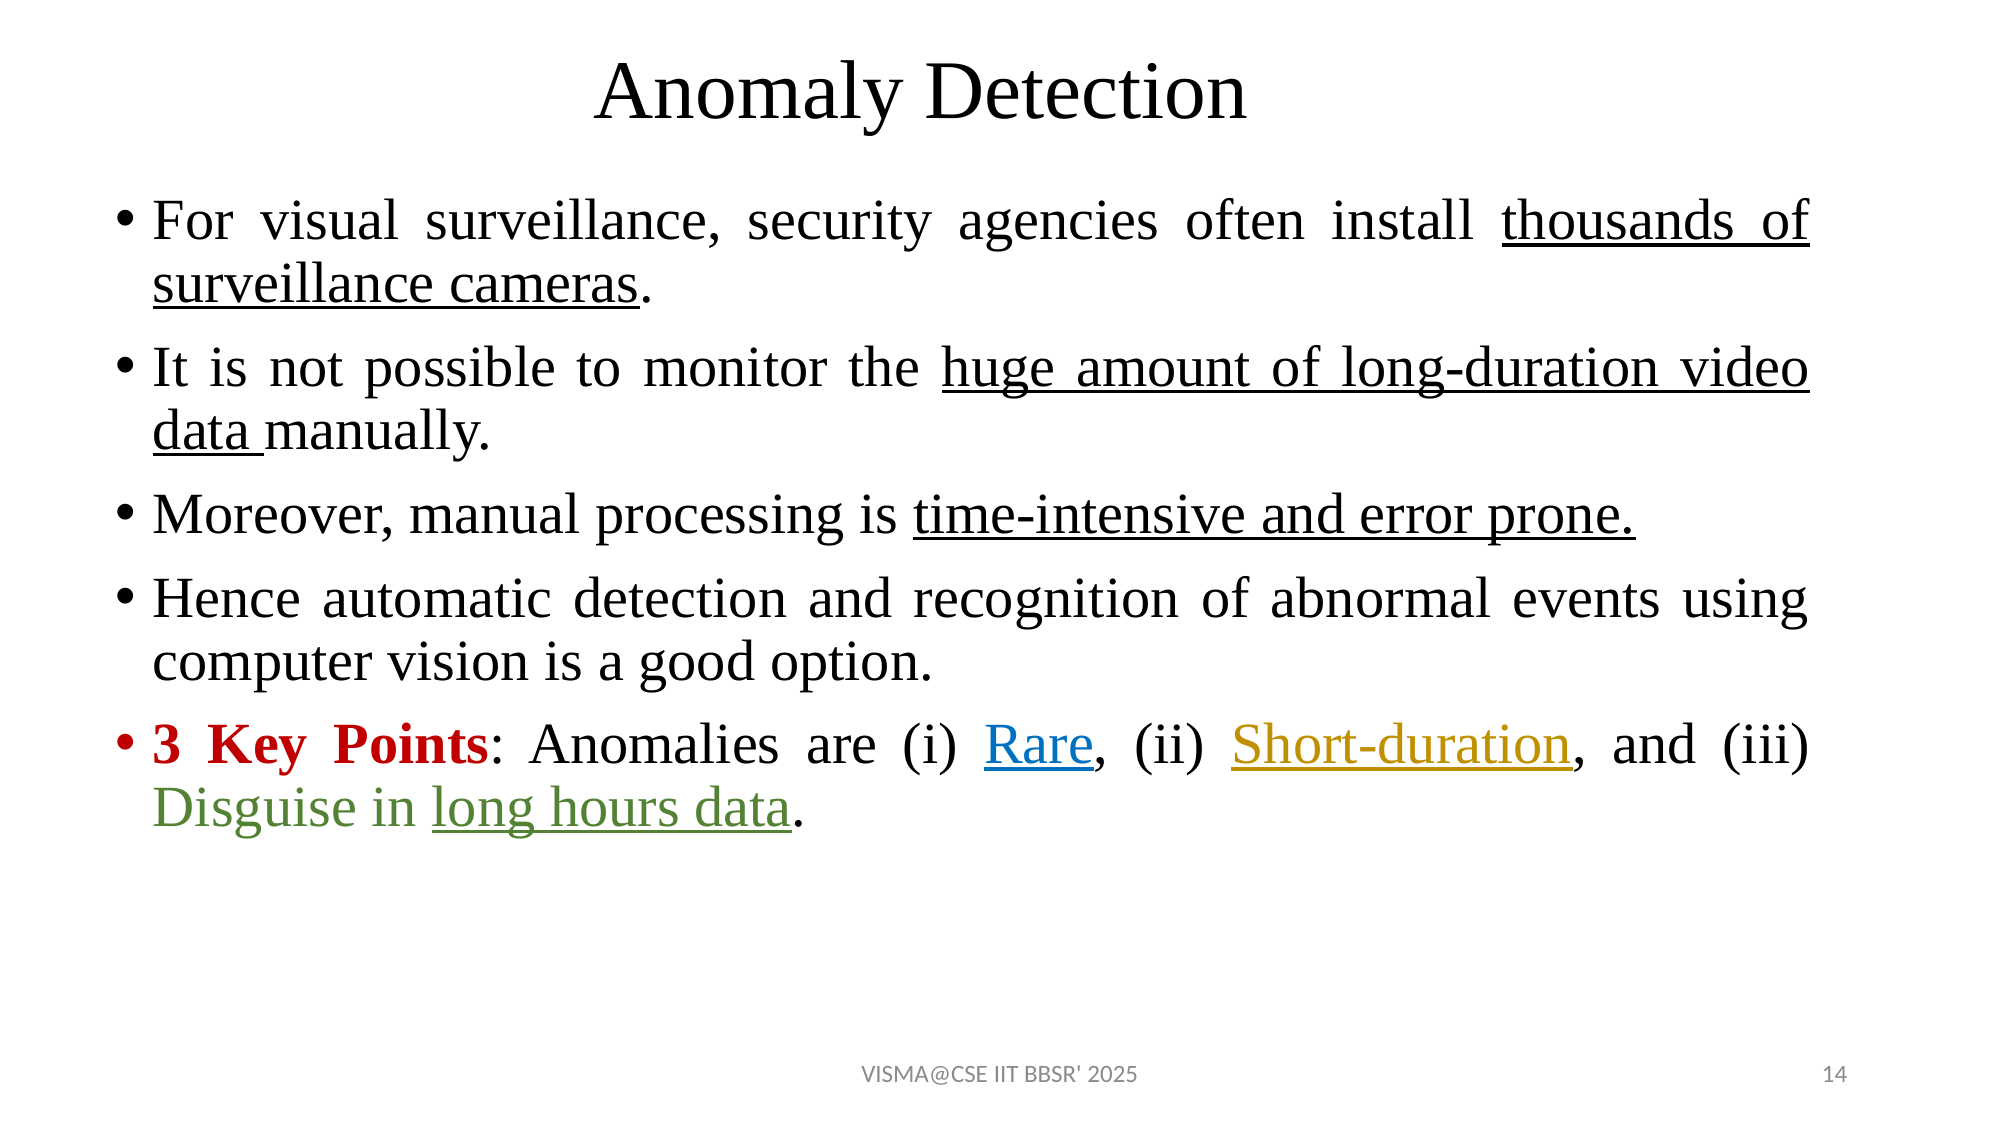

# Anomaly Detection
For visual surveillance, security agencies often install thousands of surveillance cameras.
It is not possible to monitor the huge amount of long-duration video data manually.
Moreover, manual processing is time-intensive and error prone.
Hence automatic detection and recognition of abnormal events using computer vision is a good option.
3 Key Points: Anomalies are (i) Rare, (ii) Short-duration, and (iii) Disguise in long hours data.
VISMA@CSE IIT BBSR' 2025
14